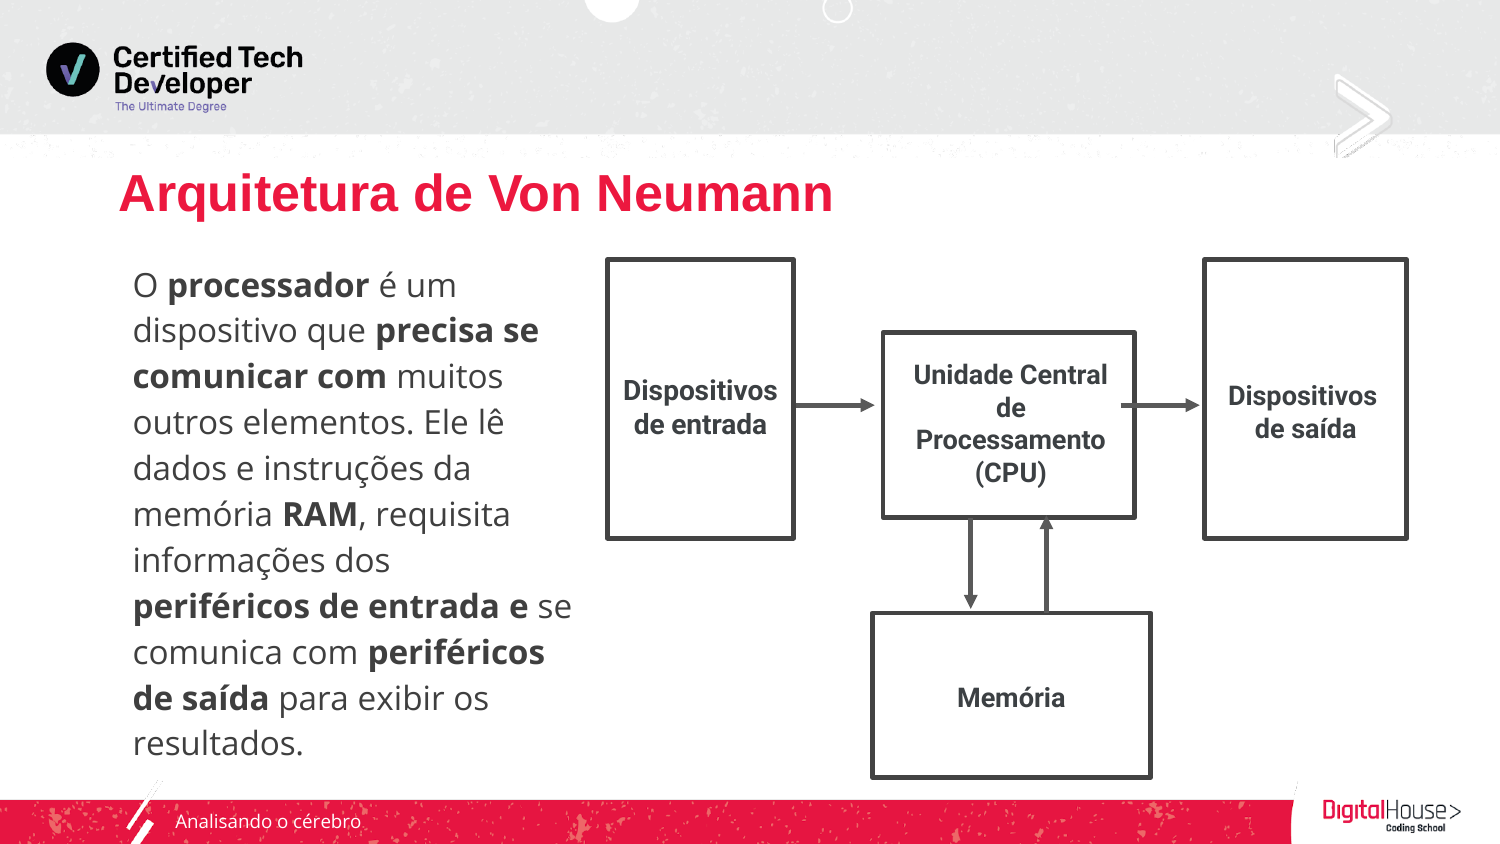

# Arquitetura de Von Neumann
O processador é um dispositivo que precisa se comunicar com muitos outros elementos. Ele lê dados e instruções da memória RAM, requisita informações dos periféricos de entrada e se comunica com periféricos de saída para exibir os resultados.

Unidade Central de Processamento (CPU)
Dispositivos
de entrada
Dispositivos
de saída

Memória